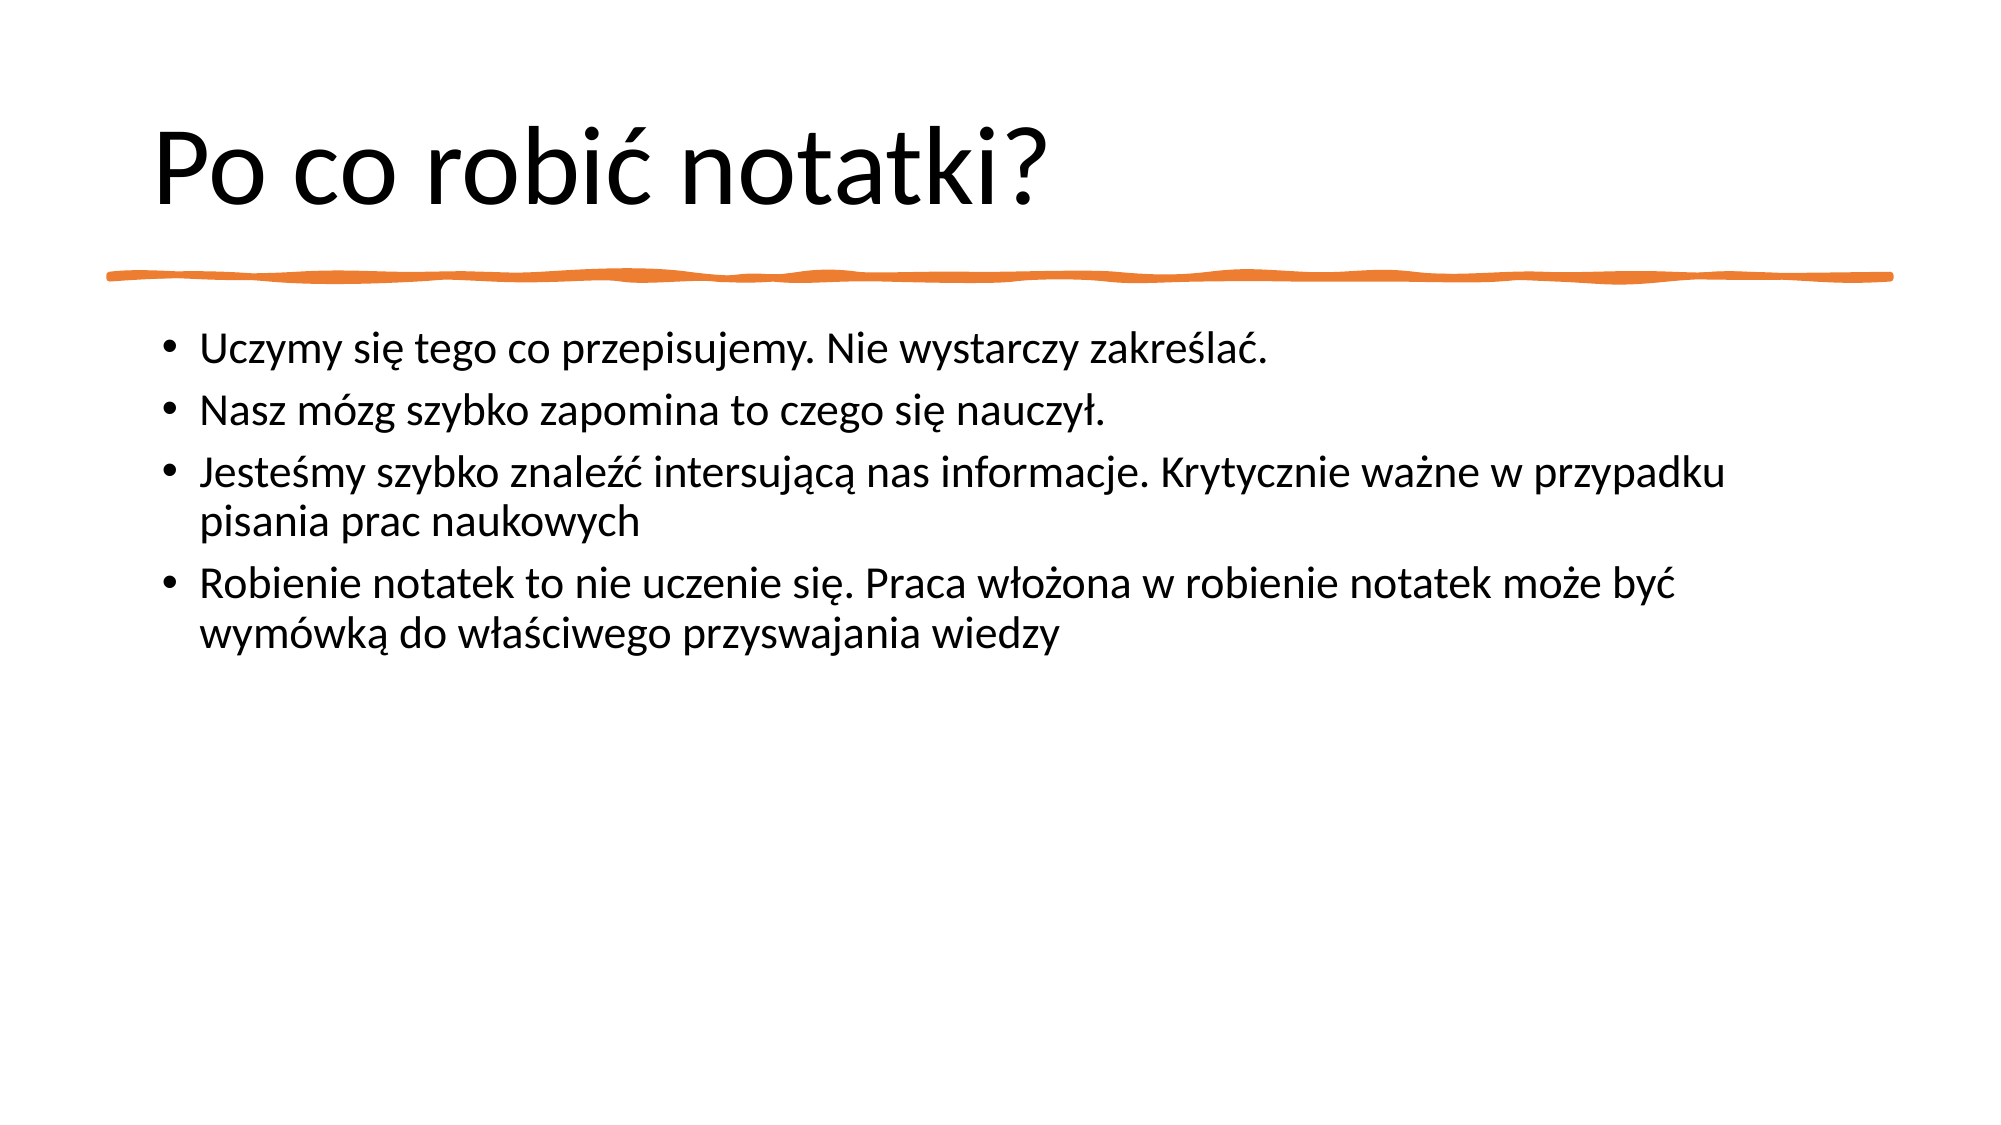

# Po co robić notatki?

Uczymy się tego co przepisujemy. Nie wystarczy zakreślać.
Nasz mózg szybko zapomina to czego się nauczył.
Jesteśmy szybko znaleźć intersującą nas informacje. Krytycznie ważne w przypadku pisania prac naukowych
Robienie notatek to nie uczenie się. Praca włożona w robienie notatek może być wymówką do właściwego przyswajania wiedzy